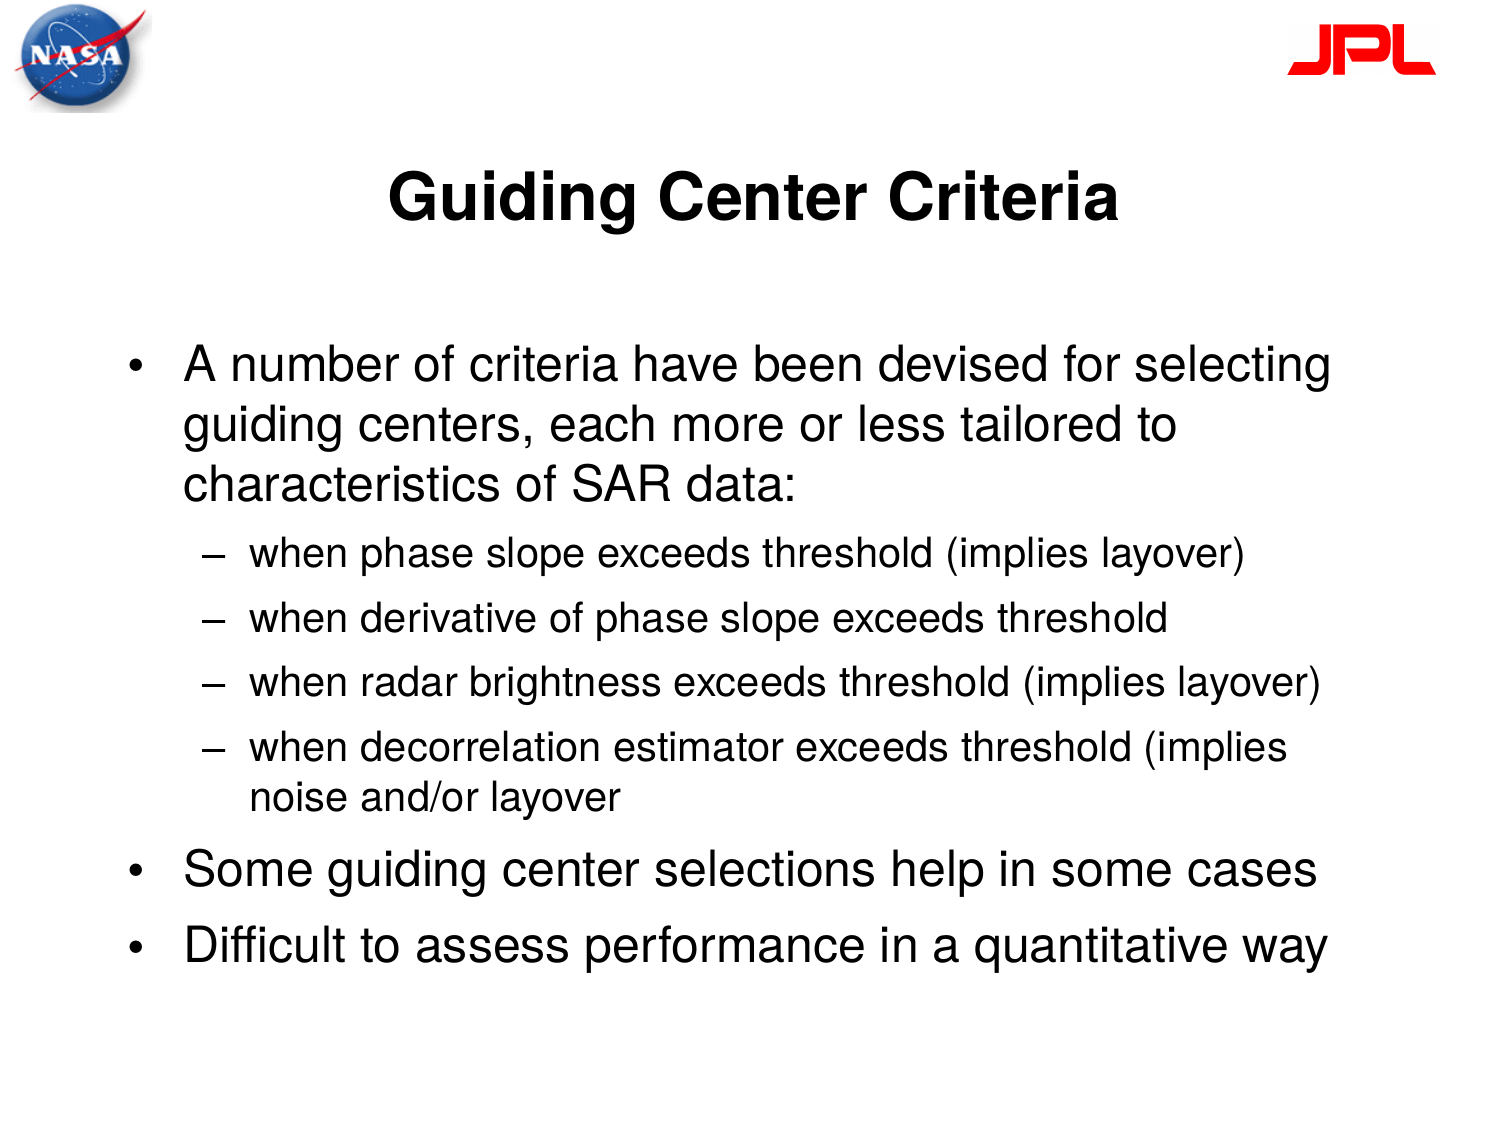

# Guiding Center Criteria
A number of criteria have been devised for selecting guiding centers, each more or less tailored to characteristics of SAR data:
when phase slope exceeds threshold (implies layover)
when derivative of phase slope exceeds threshold
when radar brightness exceeds threshold (implies layover)
when decorrelation estimator exceeds threshold (implies noise and/or layover
Some guiding center selections help in some cases
Difficult to assess performance in a quantitative way